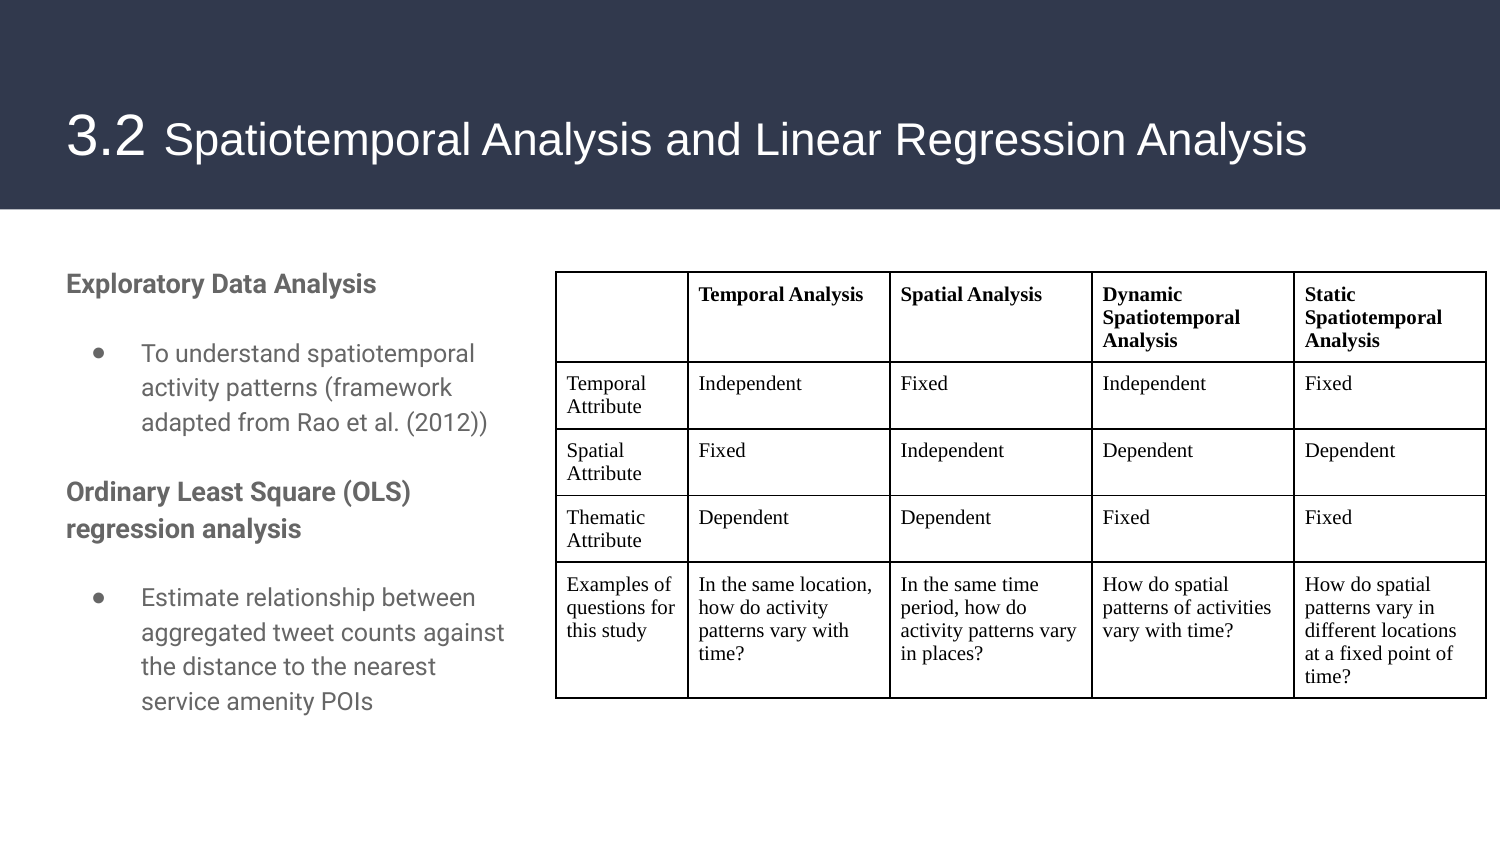

# 3.2 Spatiotemporal Analysis and Linear Regression Analysis
Exploratory Data Analysis
To understand spatiotemporal activity patterns (framework adapted from Rao et al. (2012))
Ordinary Least Square (OLS) regression analysis
Estimate relationship between aggregated tweet counts against the distance to the nearest service amenity POIs

|  | Temporal Analysis | Spatial Analysis | Dynamic Spatiotemporal Analysis | Static Spatiotemporal Analysis |
| --- | --- | --- | --- | --- |
| Temporal Attribute | Independent | Fixed | Independent | Fixed |
| Spatial Attribute | Fixed | Independent | Dependent | Dependent |
| Thematic Attribute | Dependent | Dependent | Fixed | Fixed |
| Examples of questions for this study | In the same location, how do activity patterns vary with time? | In the same time period, how do activity patterns vary in places? | How do spatial patterns of activities vary with time? | How do spatial patterns vary in different locations at a fixed point of time? |